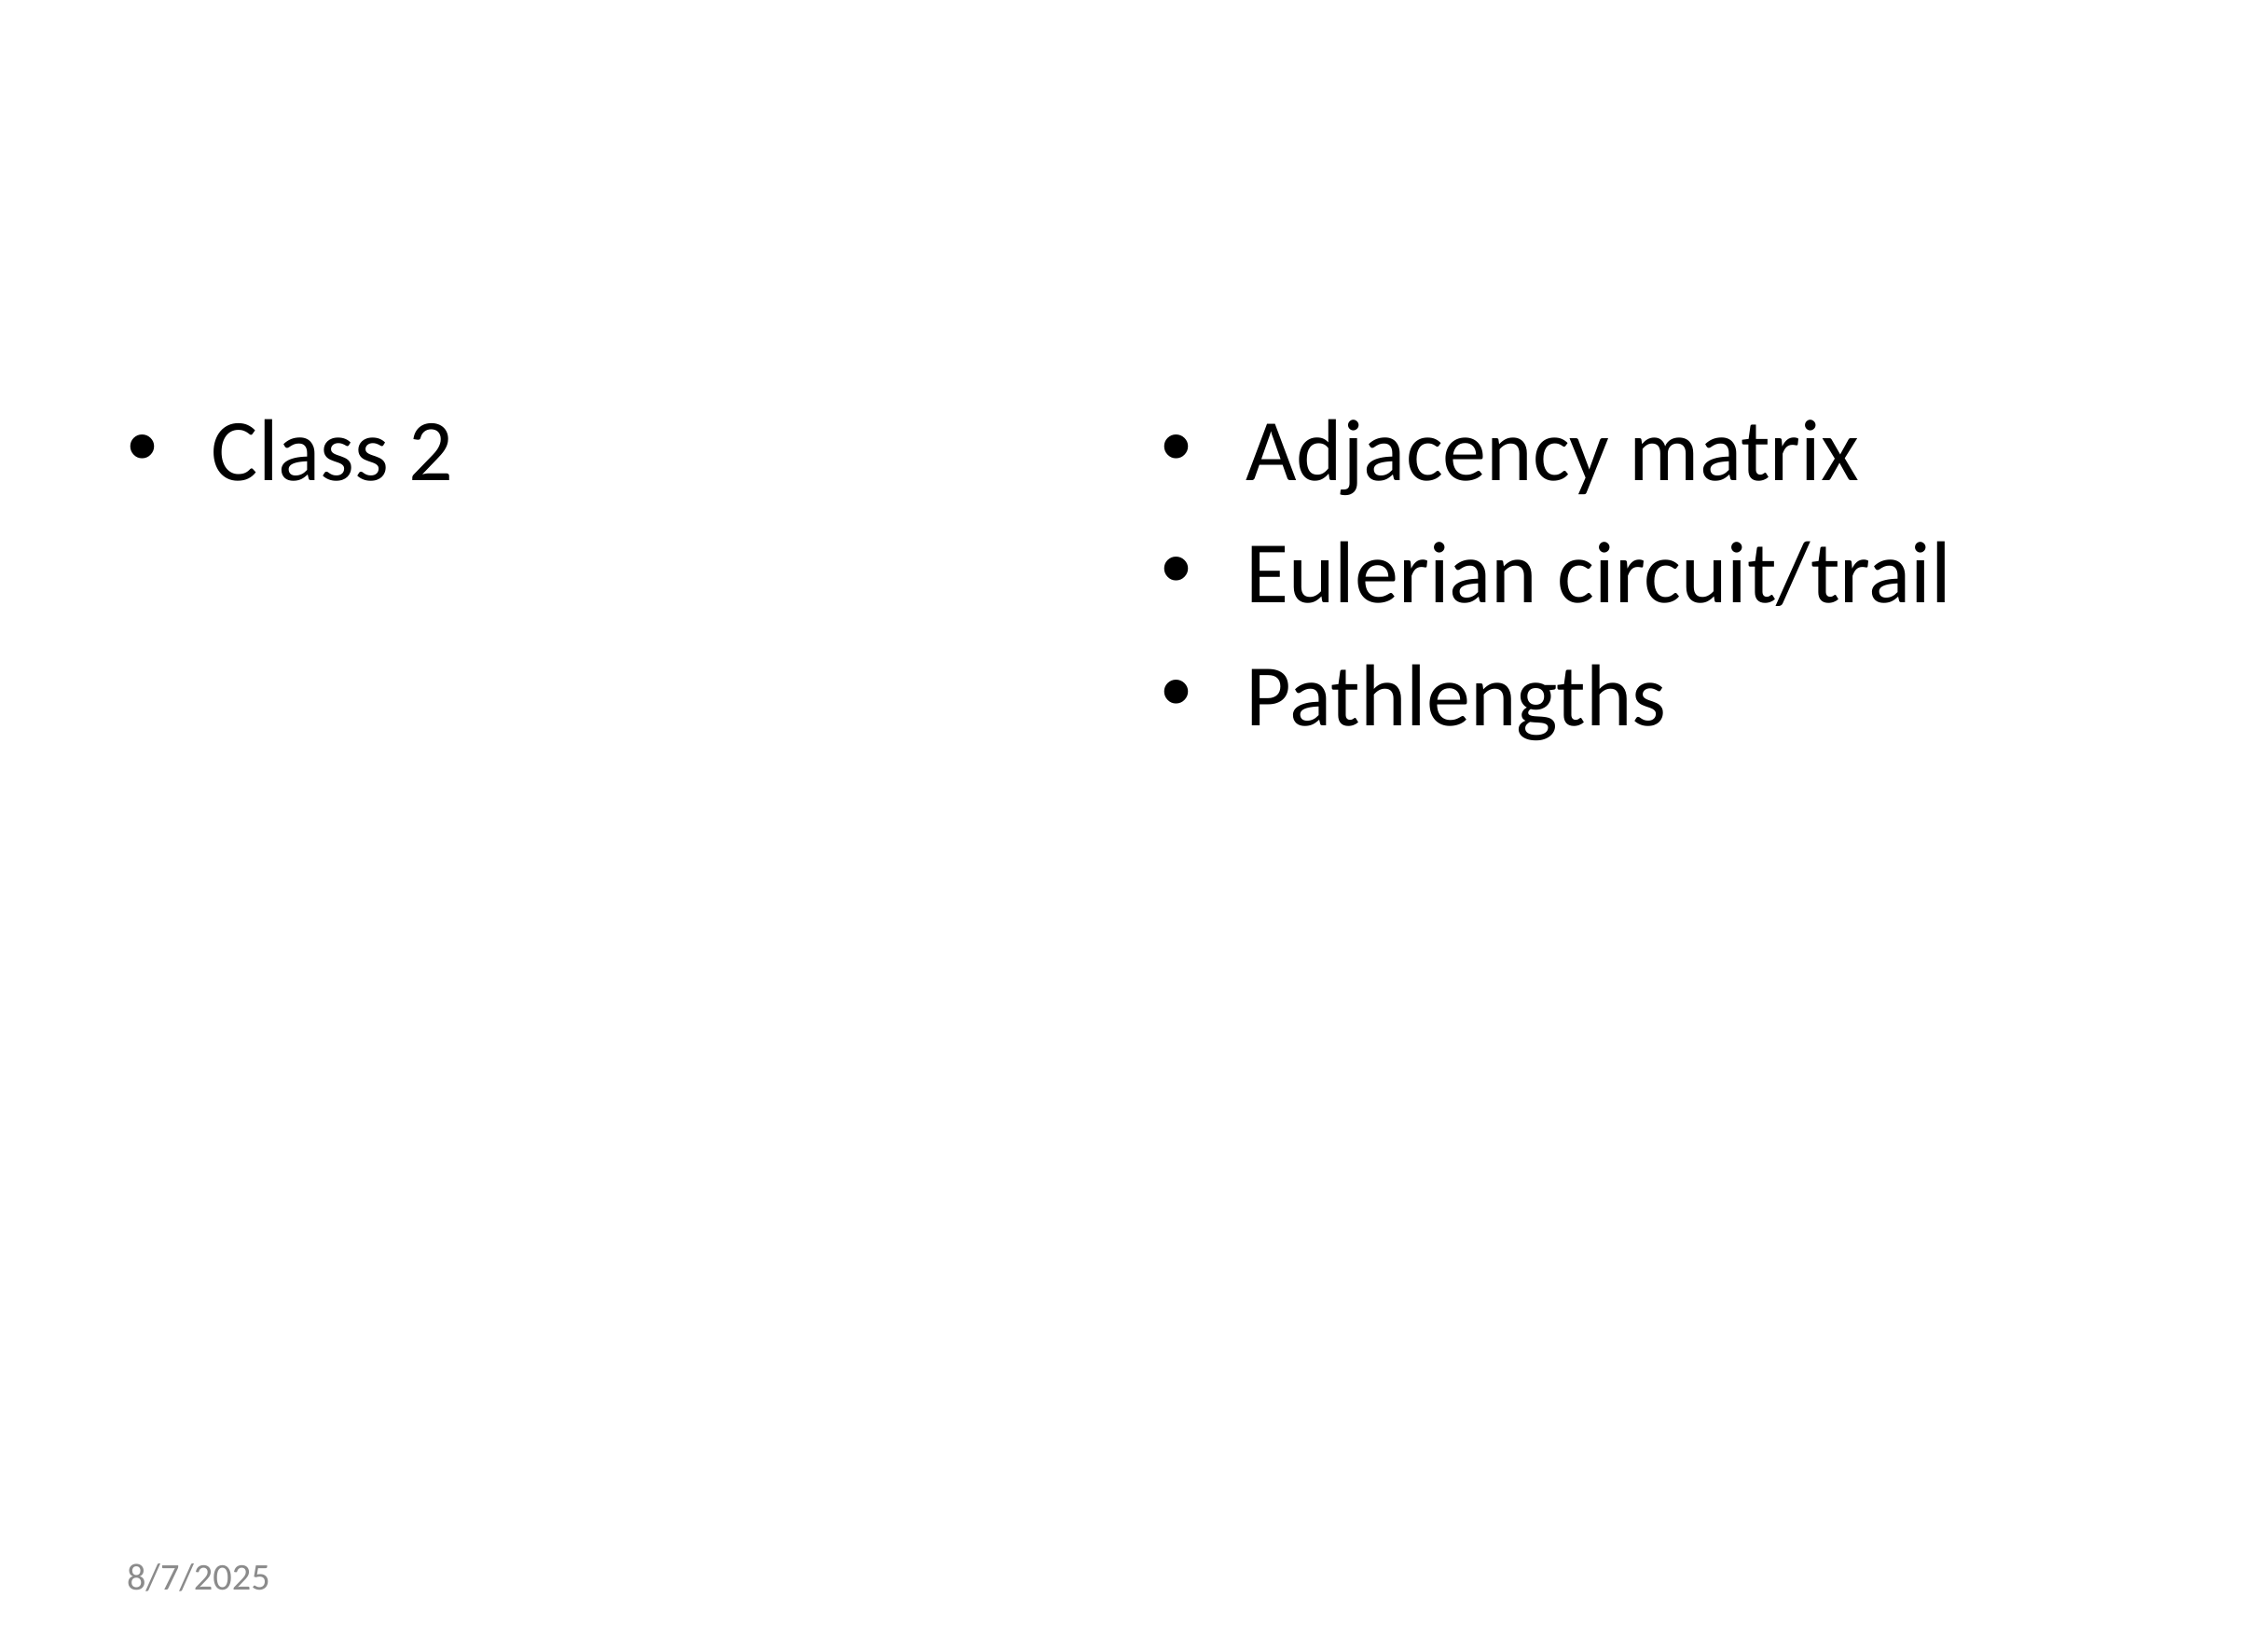

Class 2
Adjacency matrix
Eulerian circuit/trail
Pathlengths
8/7/2025